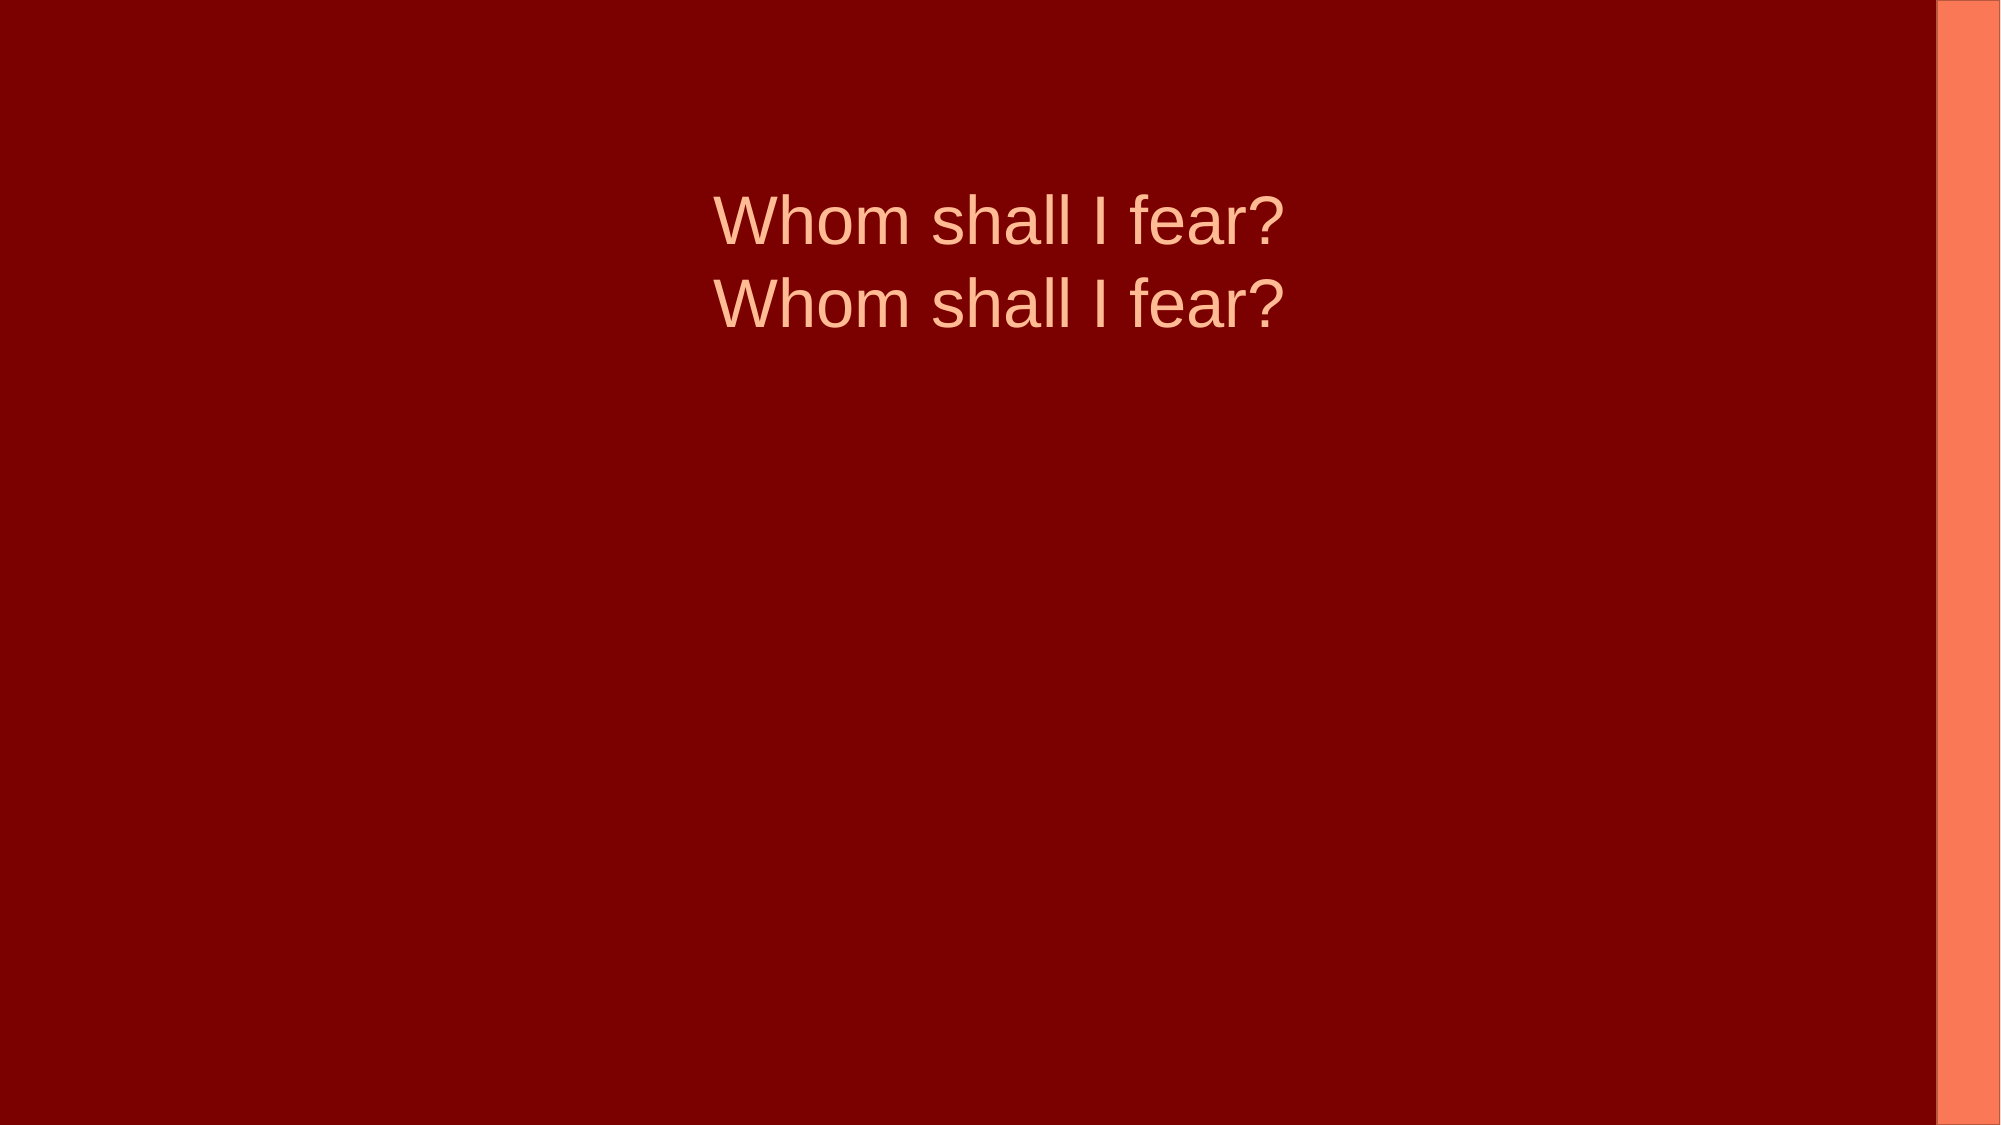

Whom shall I fear?
Whom shall I fear?